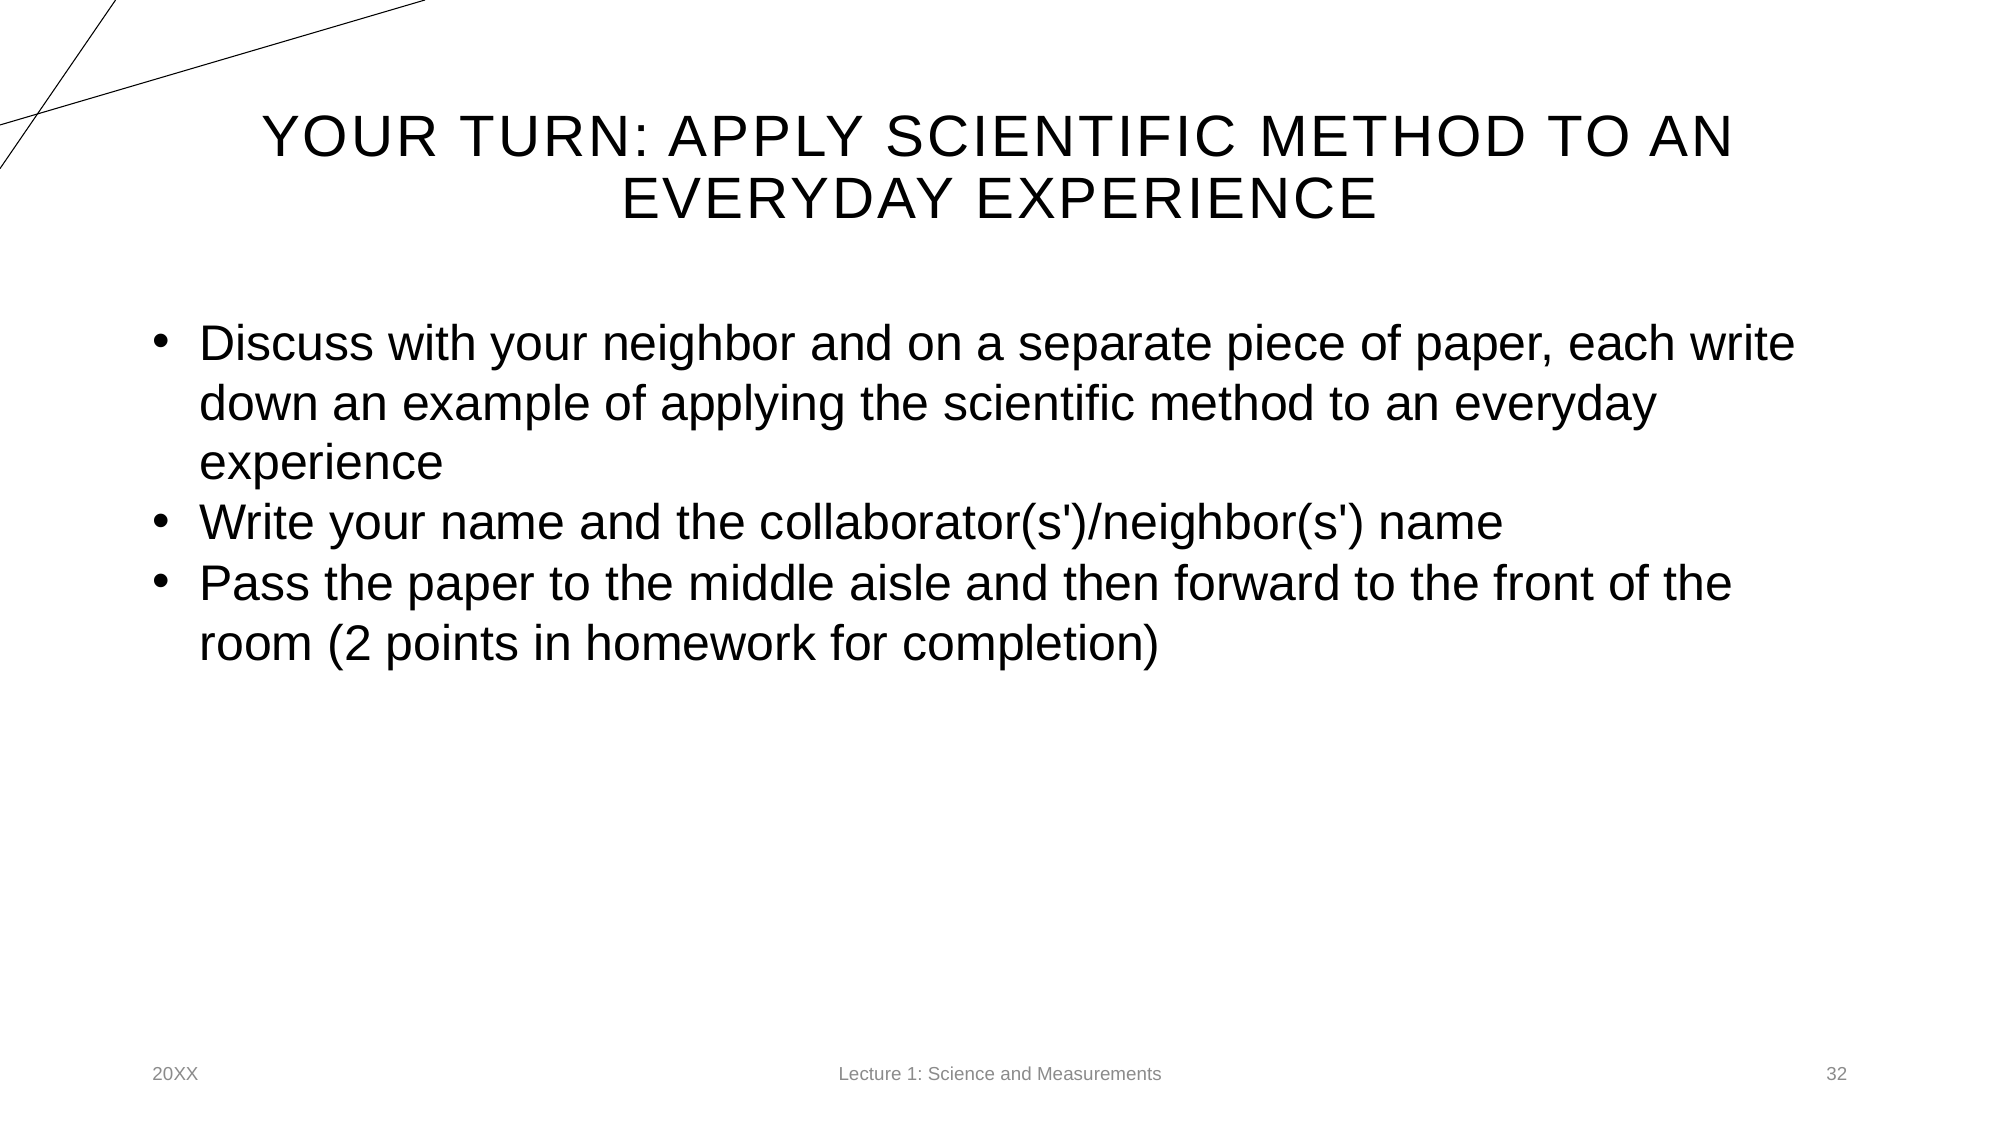

# Your turn: apply scientific method to an everyday experience
Discuss with your neighbor and on a separate piece of paper, each write down an example of applying the scientific method to an everyday experience
Write your name and the collaborator(s')/neighbor(s') name
Pass the paper to the middle aisle and then forward to the front of the room (2 points in homework for completion)
20XX
Lecture 1: Science and Measurements​
32